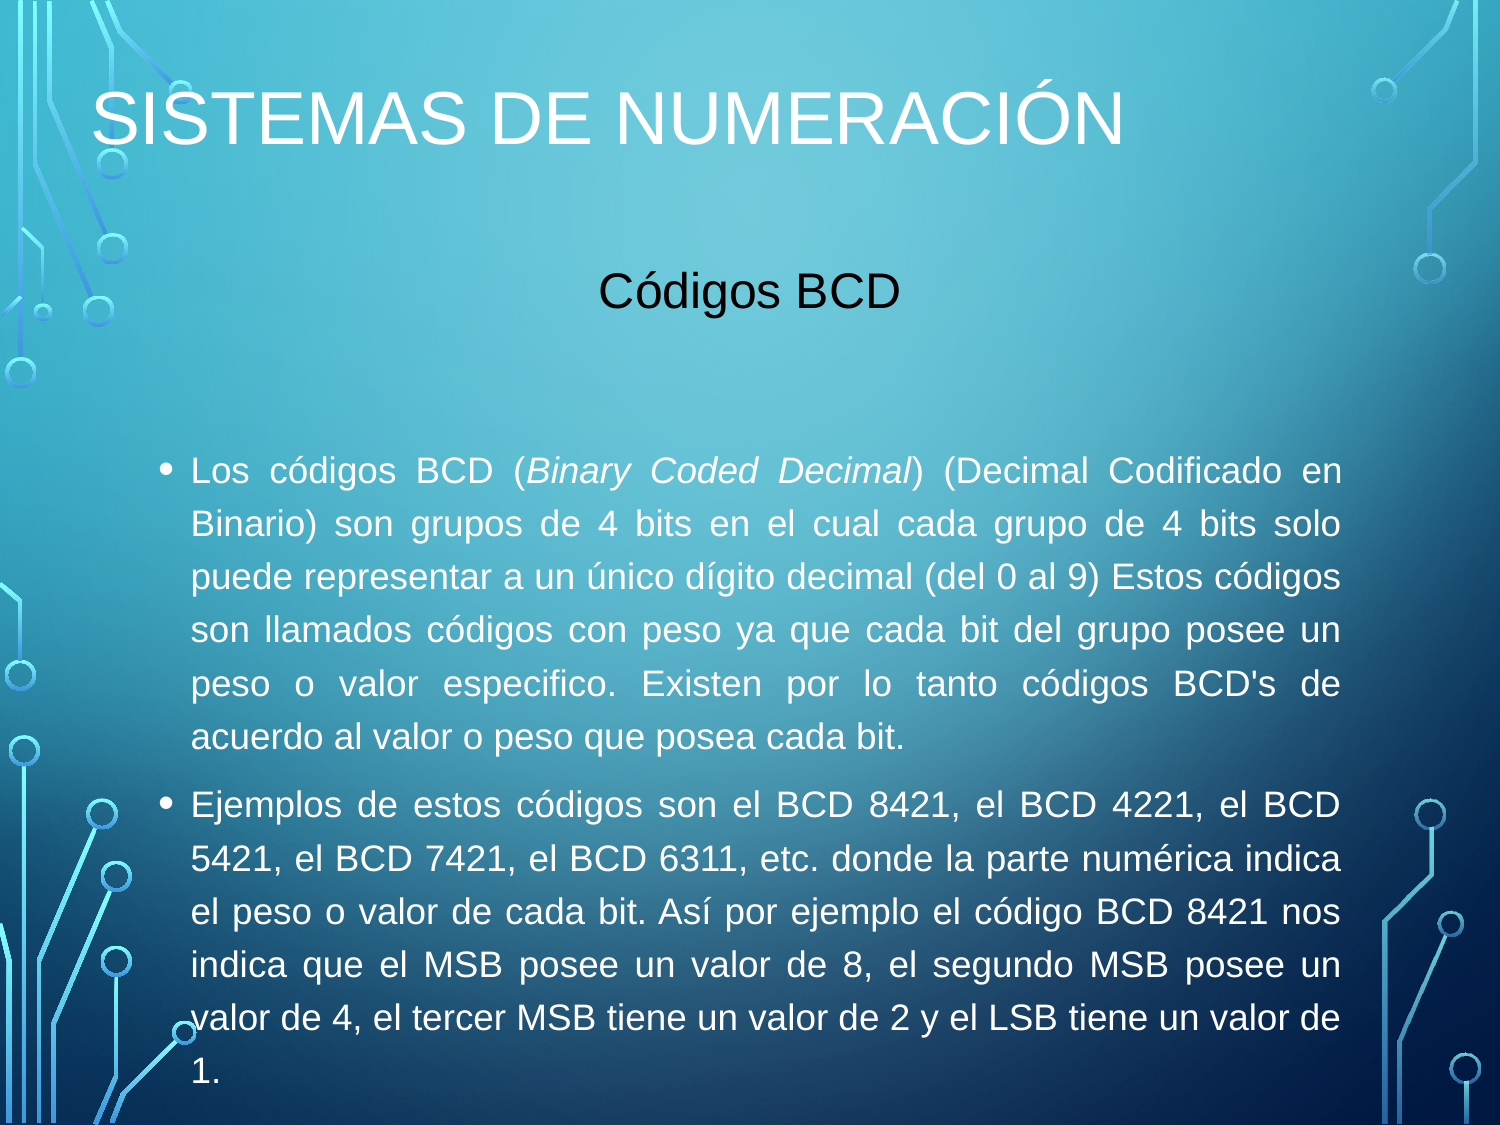

# Sistemas de Numeración
Códigos BCD
Los códigos BCD (Binary Coded Decimal) (Decimal Codificado en Binario) son grupos de 4 bits en el cual cada grupo de 4 bits solo puede representar a un único dígito decimal (del 0 al 9) Estos códigos son llamados códigos con peso ya que cada bit del grupo posee un peso o valor especifico. Existen por lo tanto códigos BCD's de acuerdo al valor o peso que posea cada bit.
Ejemplos de estos códigos son el BCD 8421, el BCD 4221, el BCD 5421, el BCD 7421, el BCD 6311, etc. donde la parte numérica indica el peso o valor de cada bit. Así por ejemplo el código BCD 8421 nos indica que el MSB posee un valor de 8, el segundo MSB posee un valor de 4, el tercer MSB tiene un valor de 2 y el LSB tiene un valor de 1.